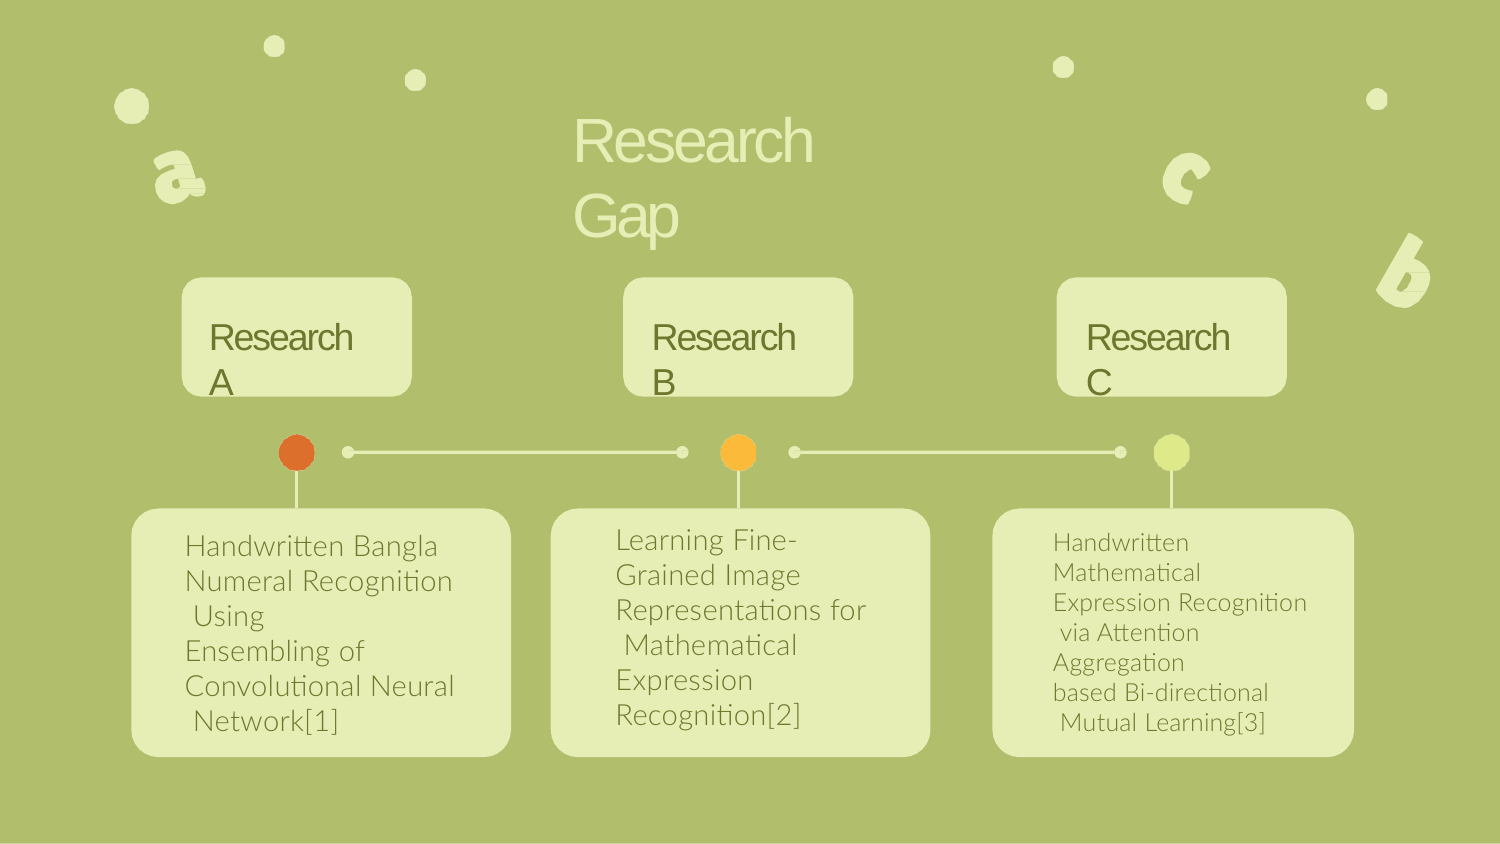

# Research Gap

Research A
Research B
Research C

Learning Fine-  Grained Image  Representations for  Mathematical  Expression  Recognition[2]
Handwritten  Mathematical  Expression Recognition  via Attention  Aggregation
based Bi-directional  Mutual Learning[3]
Handwritten Bangla  Numeral Recognition  Using
Ensembling of  Convolutional Neural  Network[1]